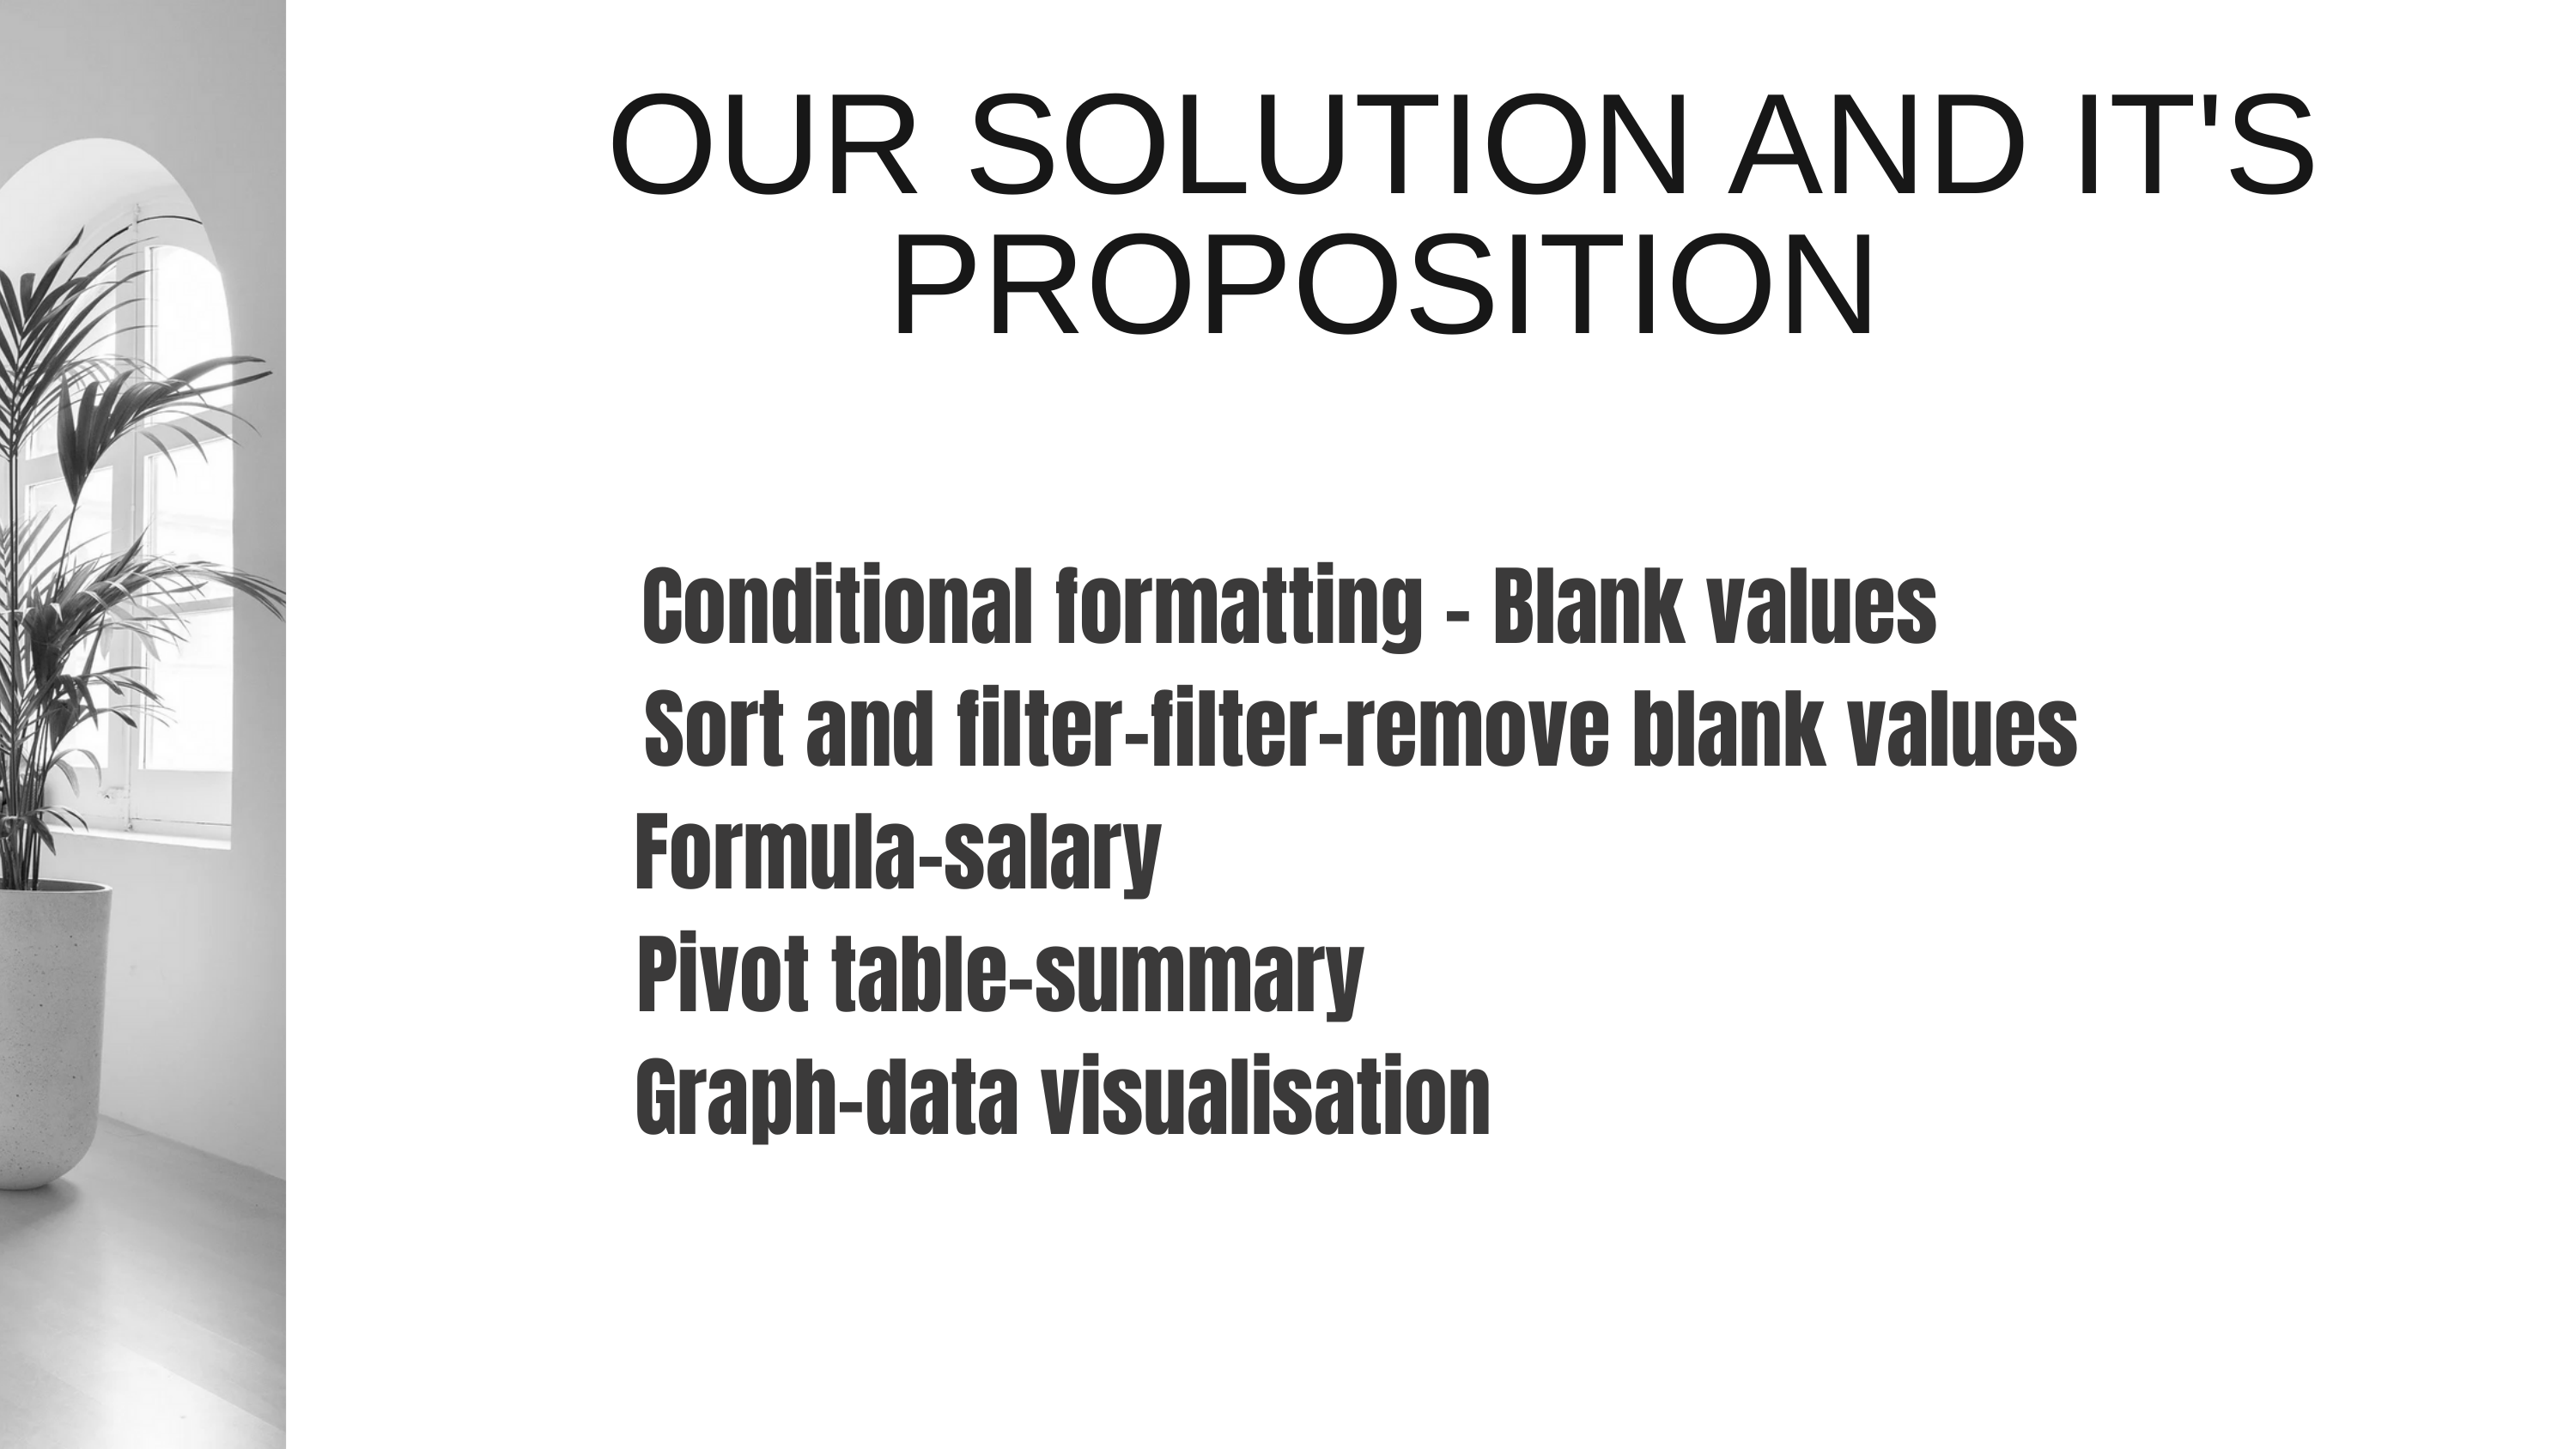

OUR SOLUTION AND IT'S PROPOSITION
                                      Conditional formatting - Blank values
                                             Sort and filter-filter-remove blank values
Formula-salary
          Pivot table-summary
                 Graph-data visualisation